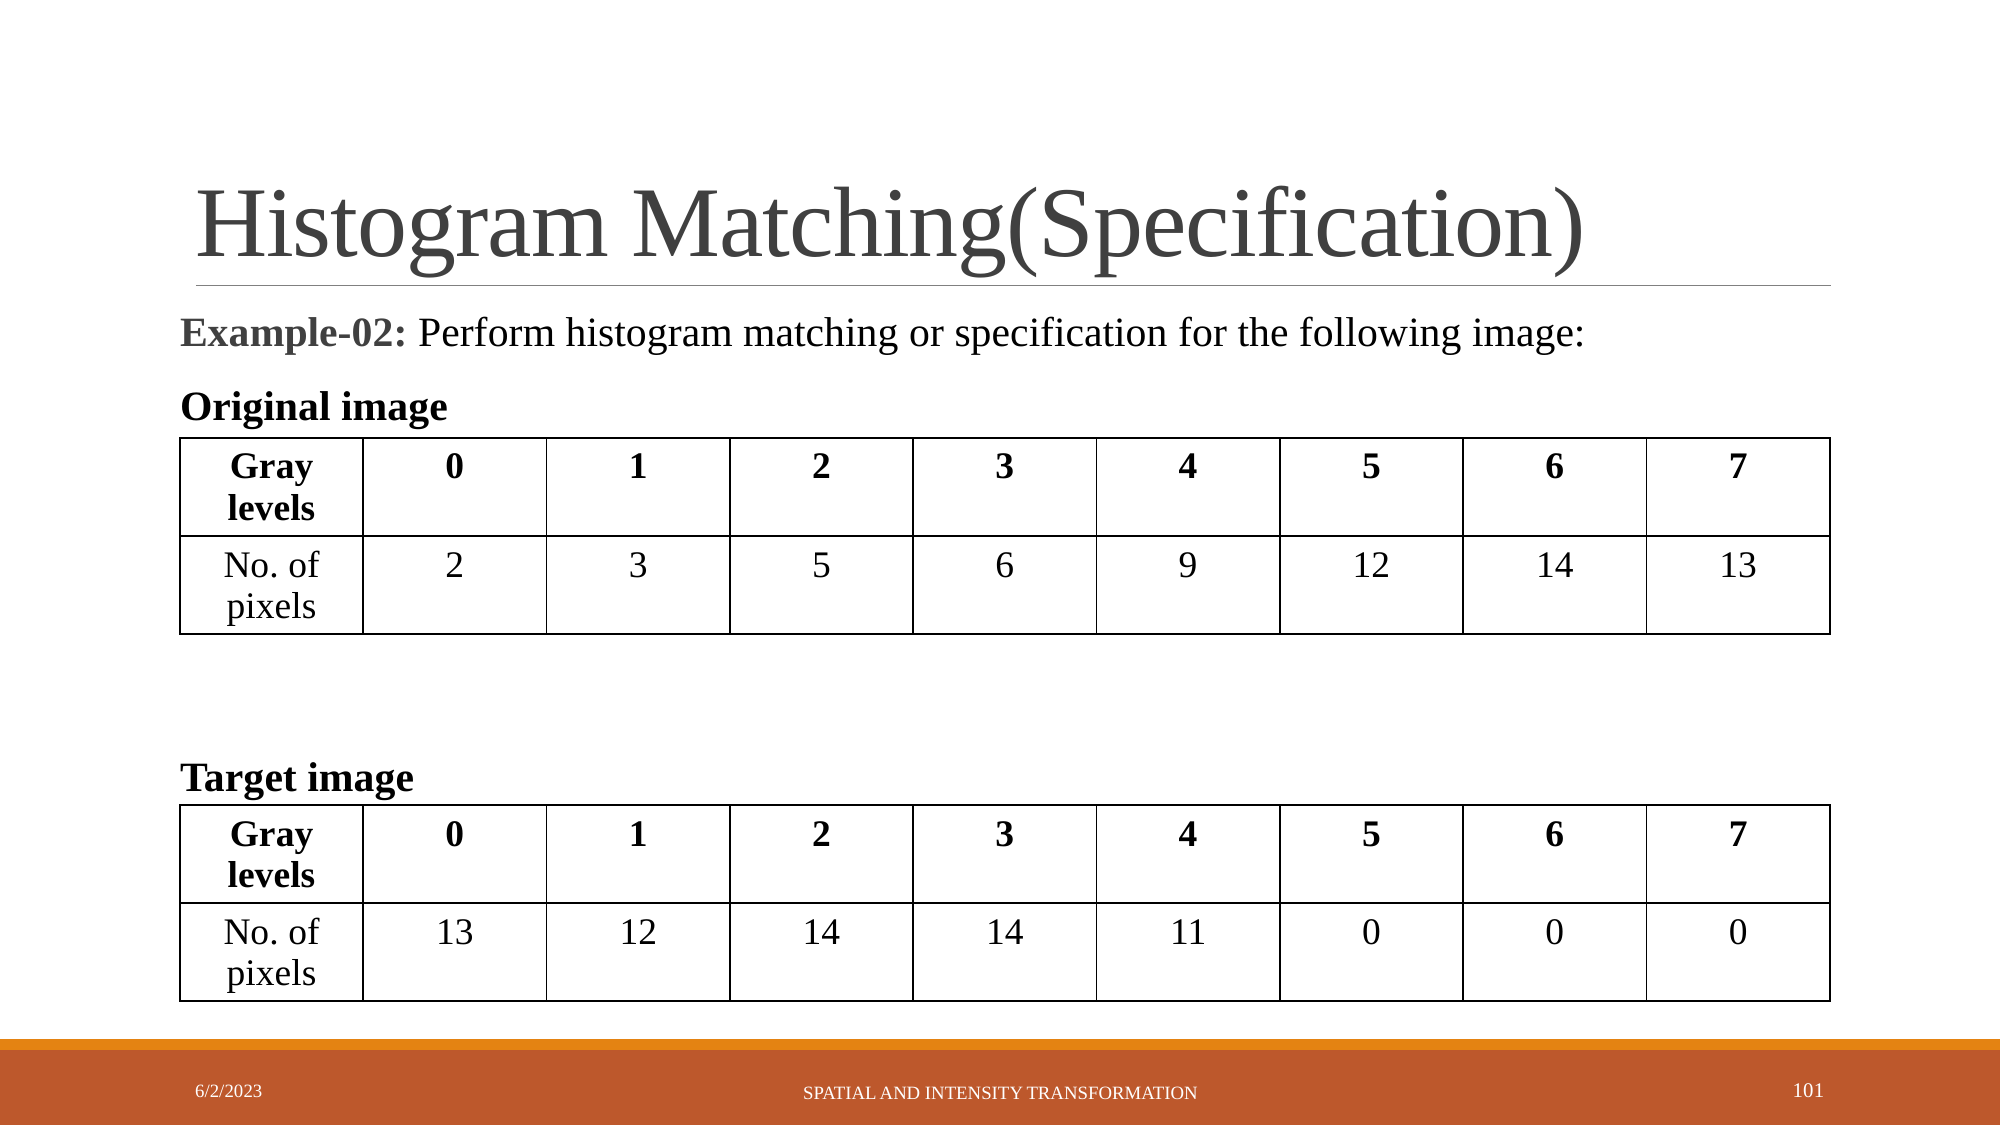

# Histogram Matching(Specification)
Example-02: Perform histogram matching or specification for the following image:
Original image

Target image

| Gray levels | 0 | 1 | 2 | 3 | 4 | 5 | 6 | 7 |
| --- | --- | --- | --- | --- | --- | --- | --- | --- |
| No. of pixels | 2 | 3 | 5 | 6 | 9 | 12 | 14 | 13 |
| Gray levels | 0 | 1 | 2 | 3 | 4 | 5 | 6 | 7 |
| --- | --- | --- | --- | --- | --- | --- | --- | --- |
| No. of pixels | 13 | 12 | 14 | 14 | 11 | 0 | 0 | 0 |
6/2/2023
101
Spatial and Intensity Transformation